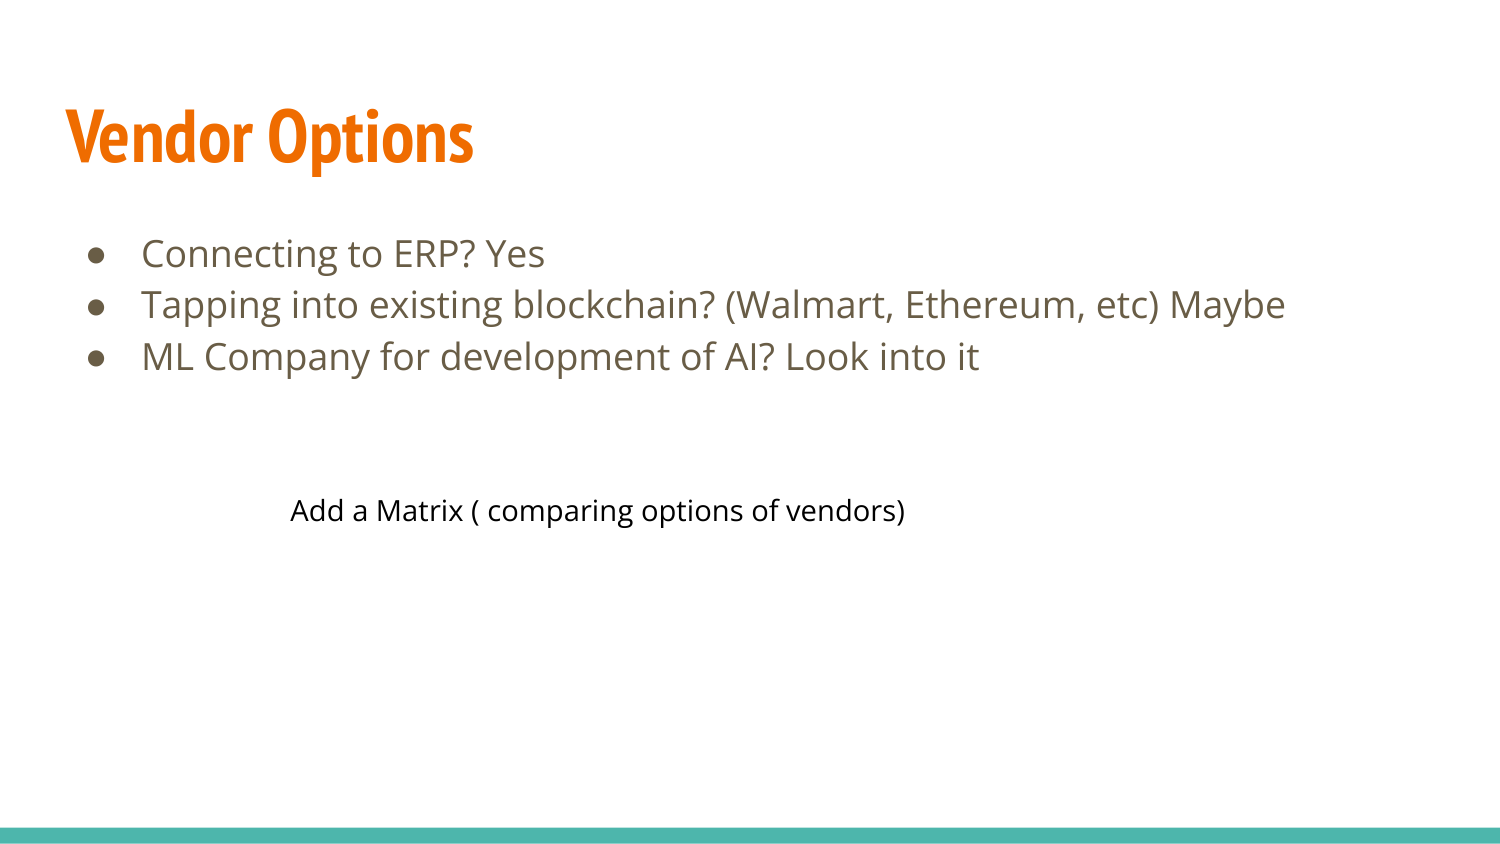

# Vendor Options
Connecting to ERP? Yes
Tapping into existing blockchain? (Walmart, Ethereum, etc) Maybe
ML Company for development of AI? Look into it
Add a Matrix ( comparing options of vendors)